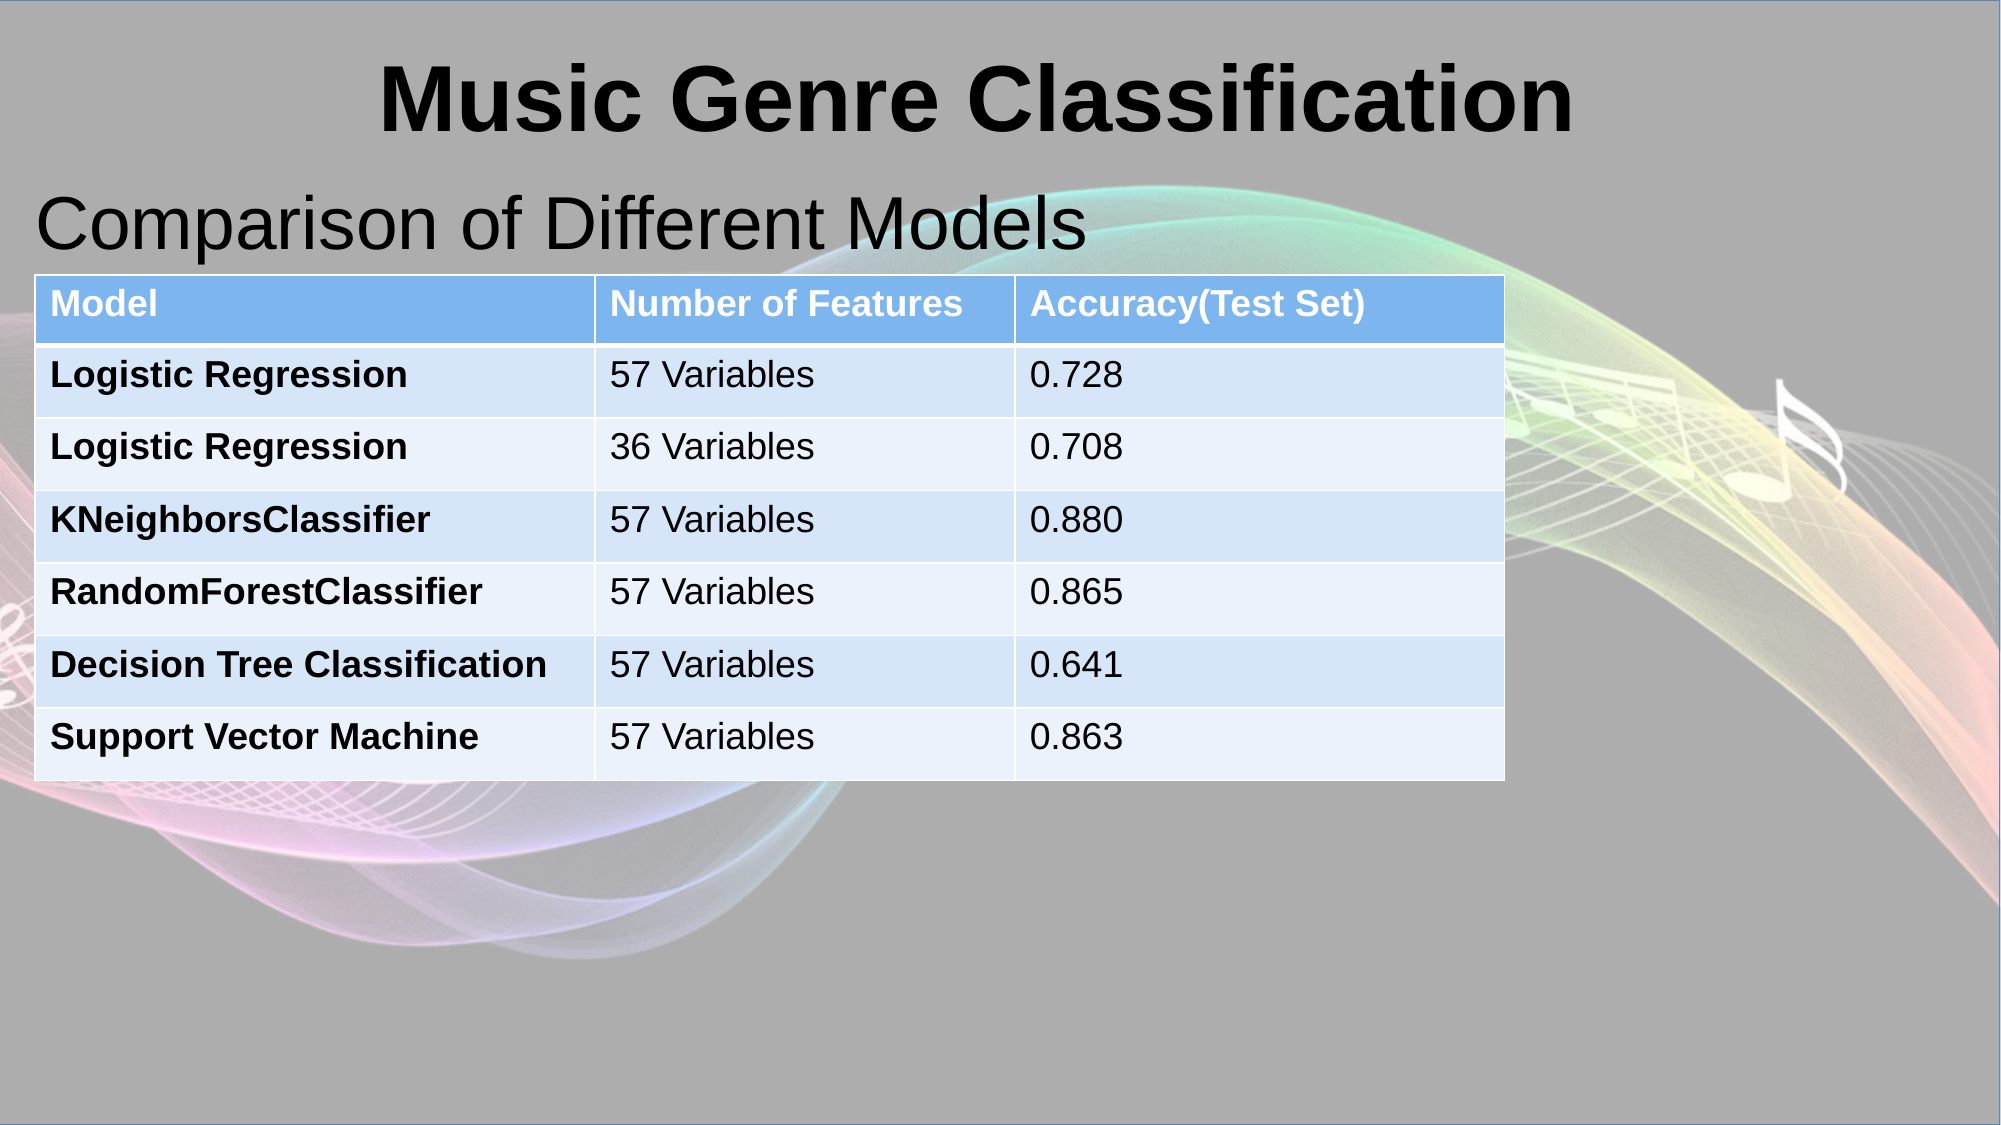

# Music Genre Classification

    Comparison of Different Models

| Model | Number of Features | Accuracy(Test Set) |
| --- | --- | --- |
| Logistic Regression | 57 Variables | 0.728 |
| Logistic Regression | 36 Variables | 0.708 |
| KNeighborsClassifier | 57 Variables | 0.880 |
| RandomForestClassifier | 57 Variables | 0.865 |
| Decision Tree Classification | 57 Variables | 0.641 |
| Support Vector Machine | 57 Variables | 0.863 |